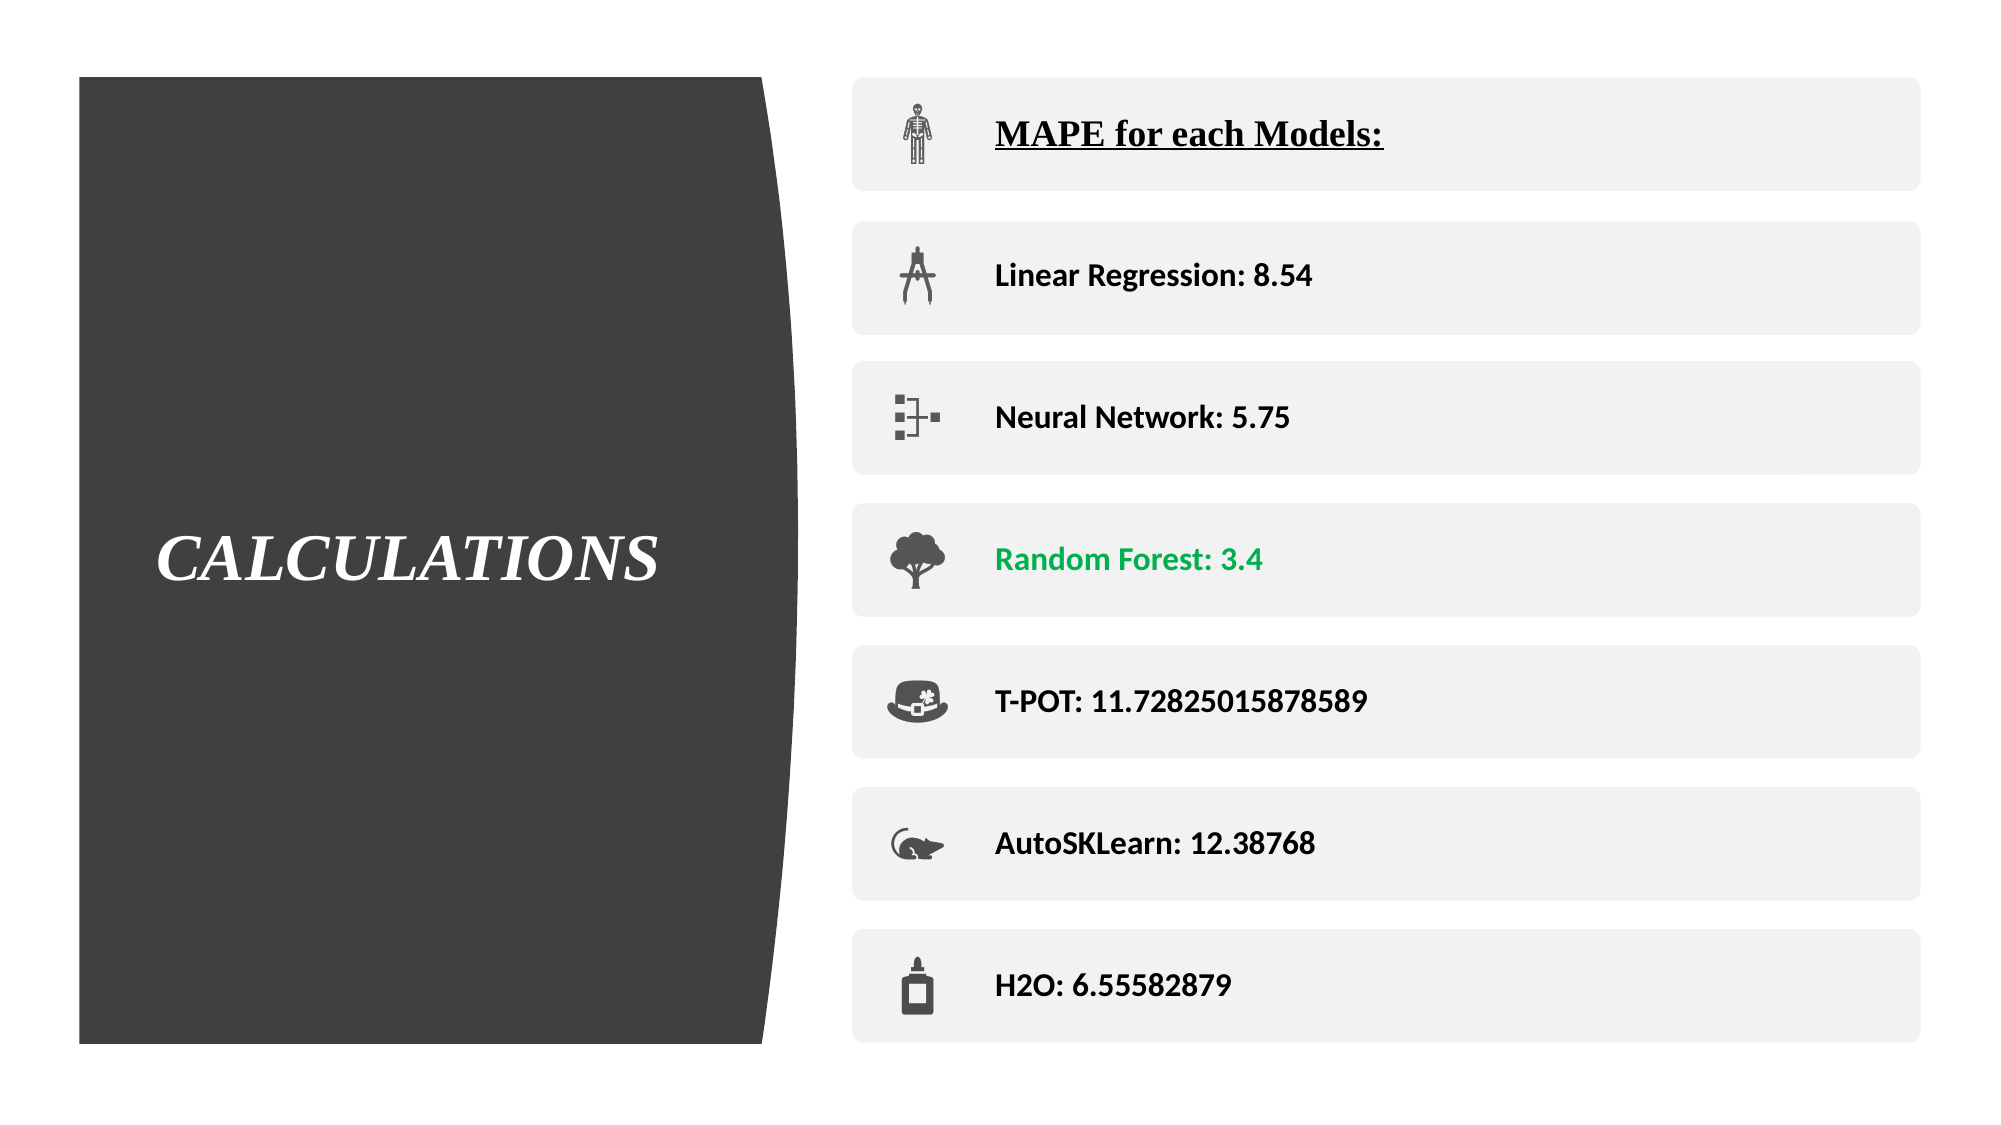

MAPE for each Models:
Linear Regression: 8.54
Neural Network: 5.75
Random Forest: 3.4
T-POT: 11.72825015878589
AutoSKLearn: 12.38768
H2O: 6.55582879
# CALCULATIONS